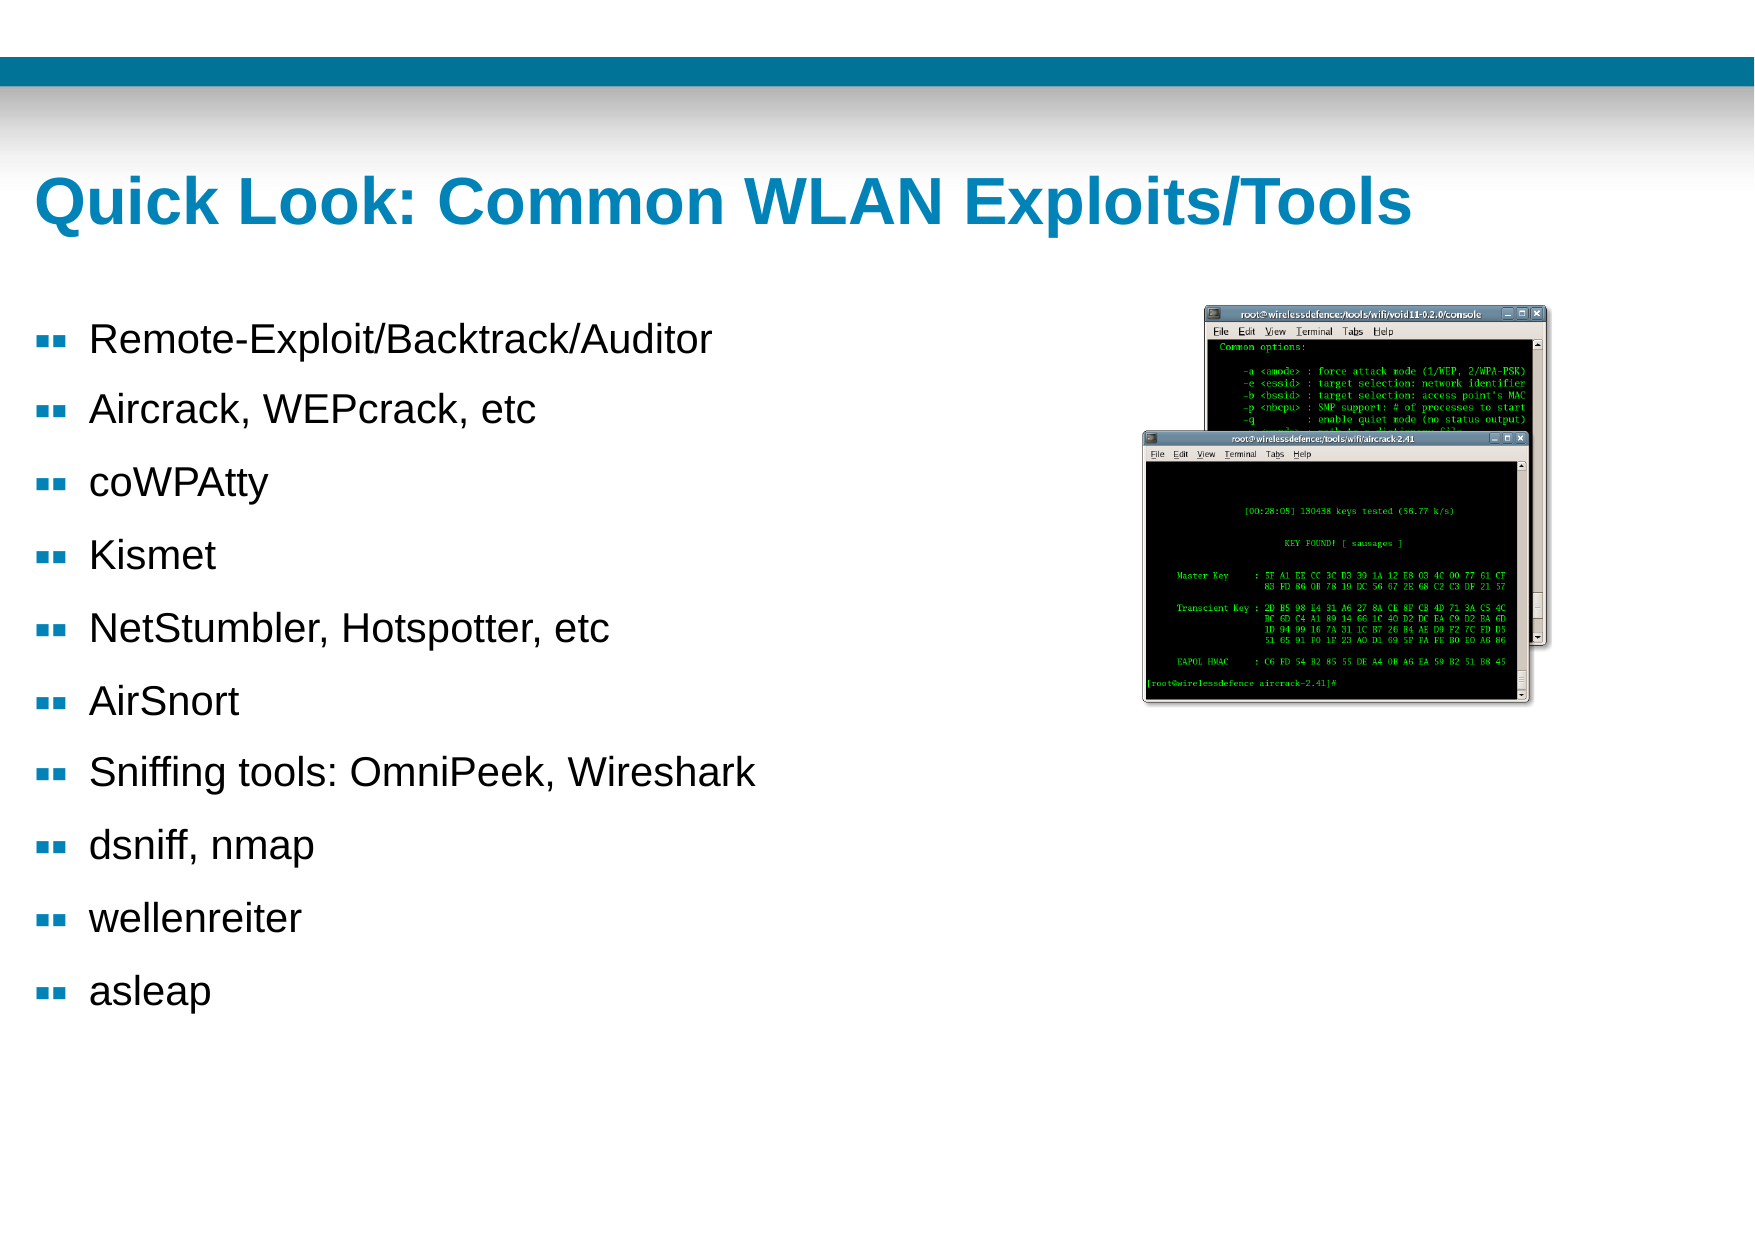

# Quick Look: Common WLAN Exploits/Tools

▪▪  Remote-Exploit/Backtrack/Auditor
▪▪  Aircrack, WEPcrack, etc
▪▪  coWPAtty
▪▪  Kismet
▪▪  NetStumbler, Hotspotter, etc
▪▪  AirSnort
▪▪  Sniffing tools: OmniPeek, Wireshark
▪▪  dsniff, nmap
▪▪  wellenreiter
▪▪  asleap